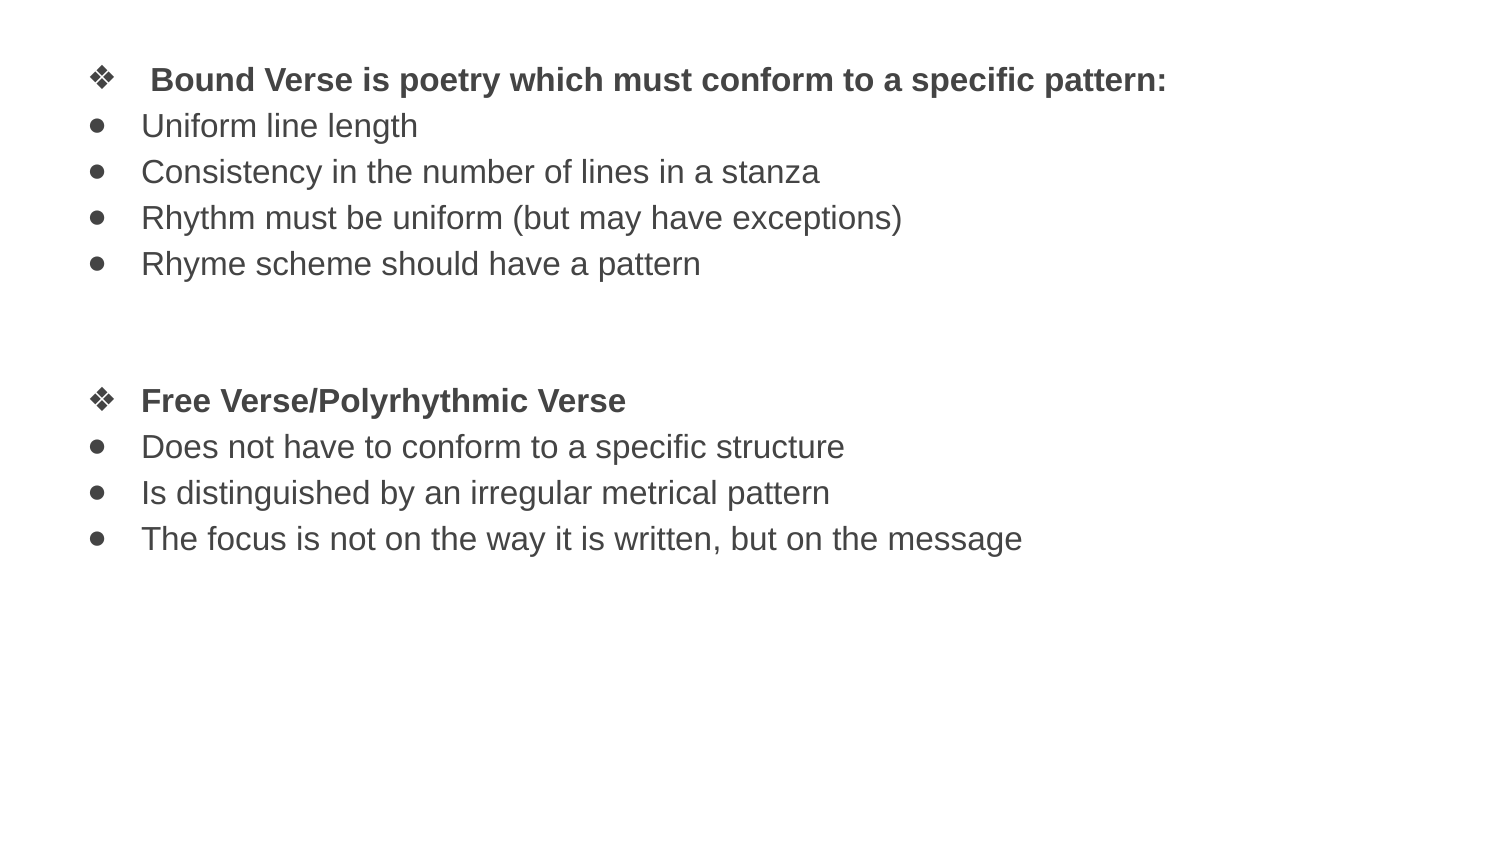

Bound Verse is poetry which must conform to a specific pattern:
Uniform line length
Consistency in the number of lines in a stanza
Rhythm must be uniform (but may have exceptions)
Rhyme scheme should have a pattern

Free Verse/Polyrhythmic Verse
Does not have to conform to a specific structure
Is distinguished by an irregular metrical pattern
The focus is not on the way it is written, but on the message